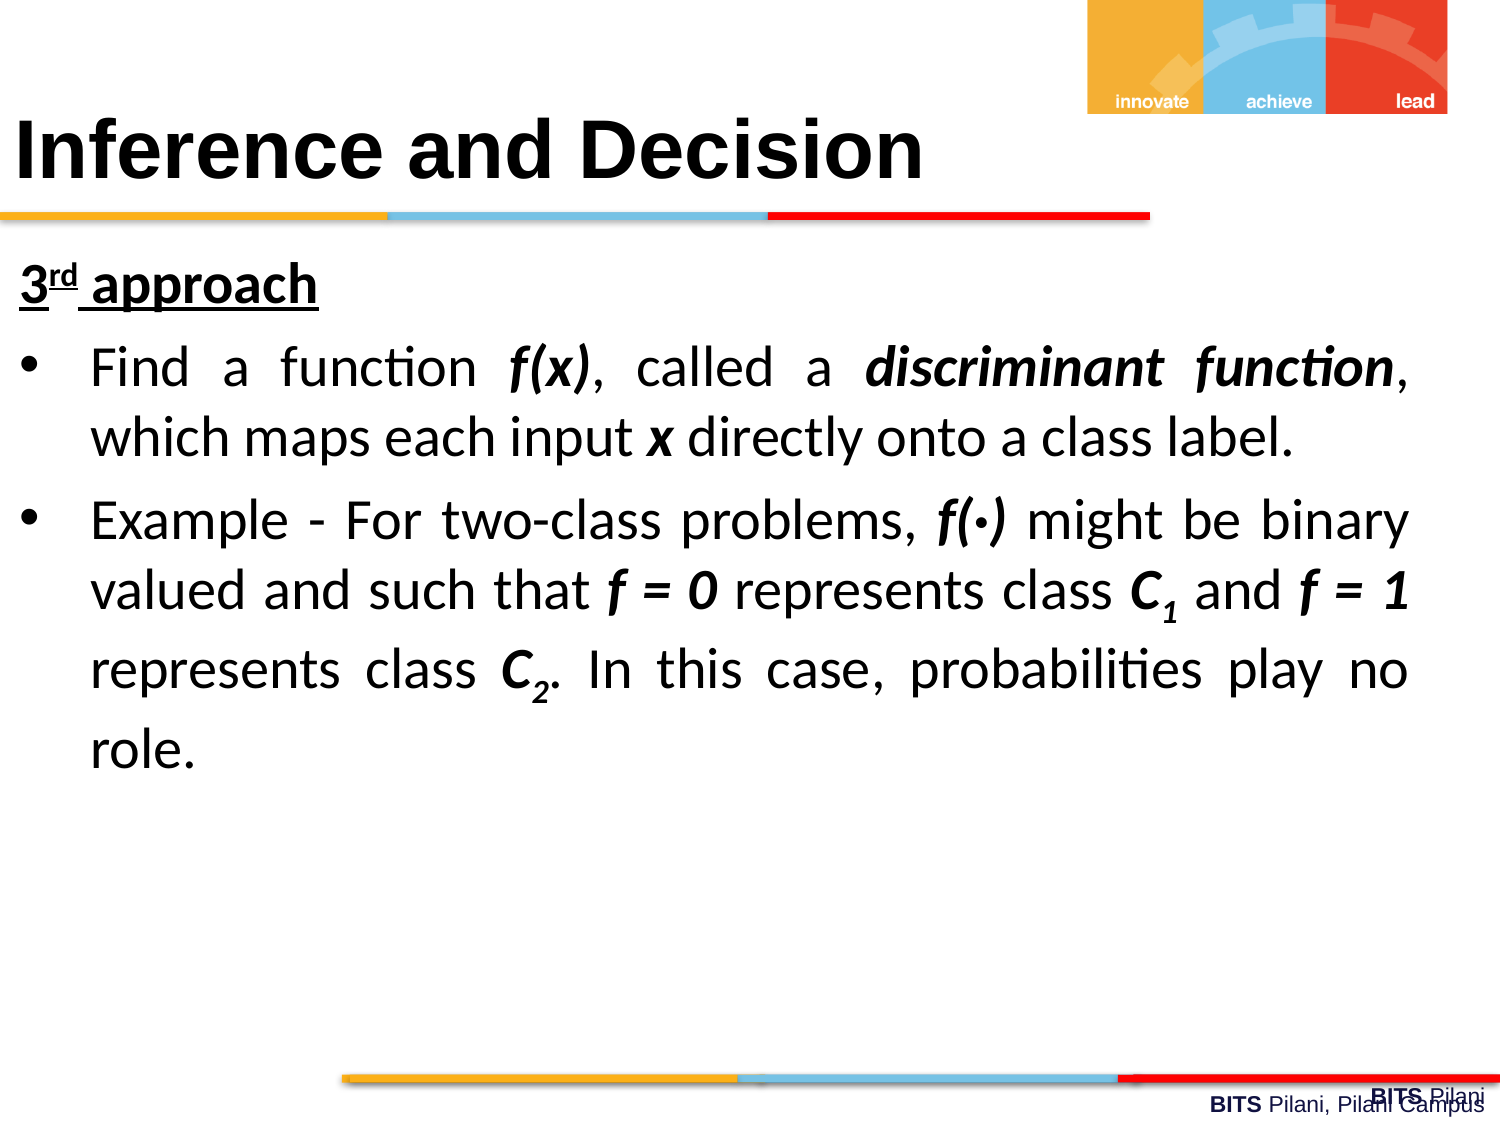

Inference and Decision
3rd approach
Find a function f(x), called a discriminant function, which maps each input x directly onto a class label.
Example - For two-class problems, f(·) might be binary valued and such that f = 0 represents class C1 and f = 1 represents class C2. In this case, probabilities play no role.